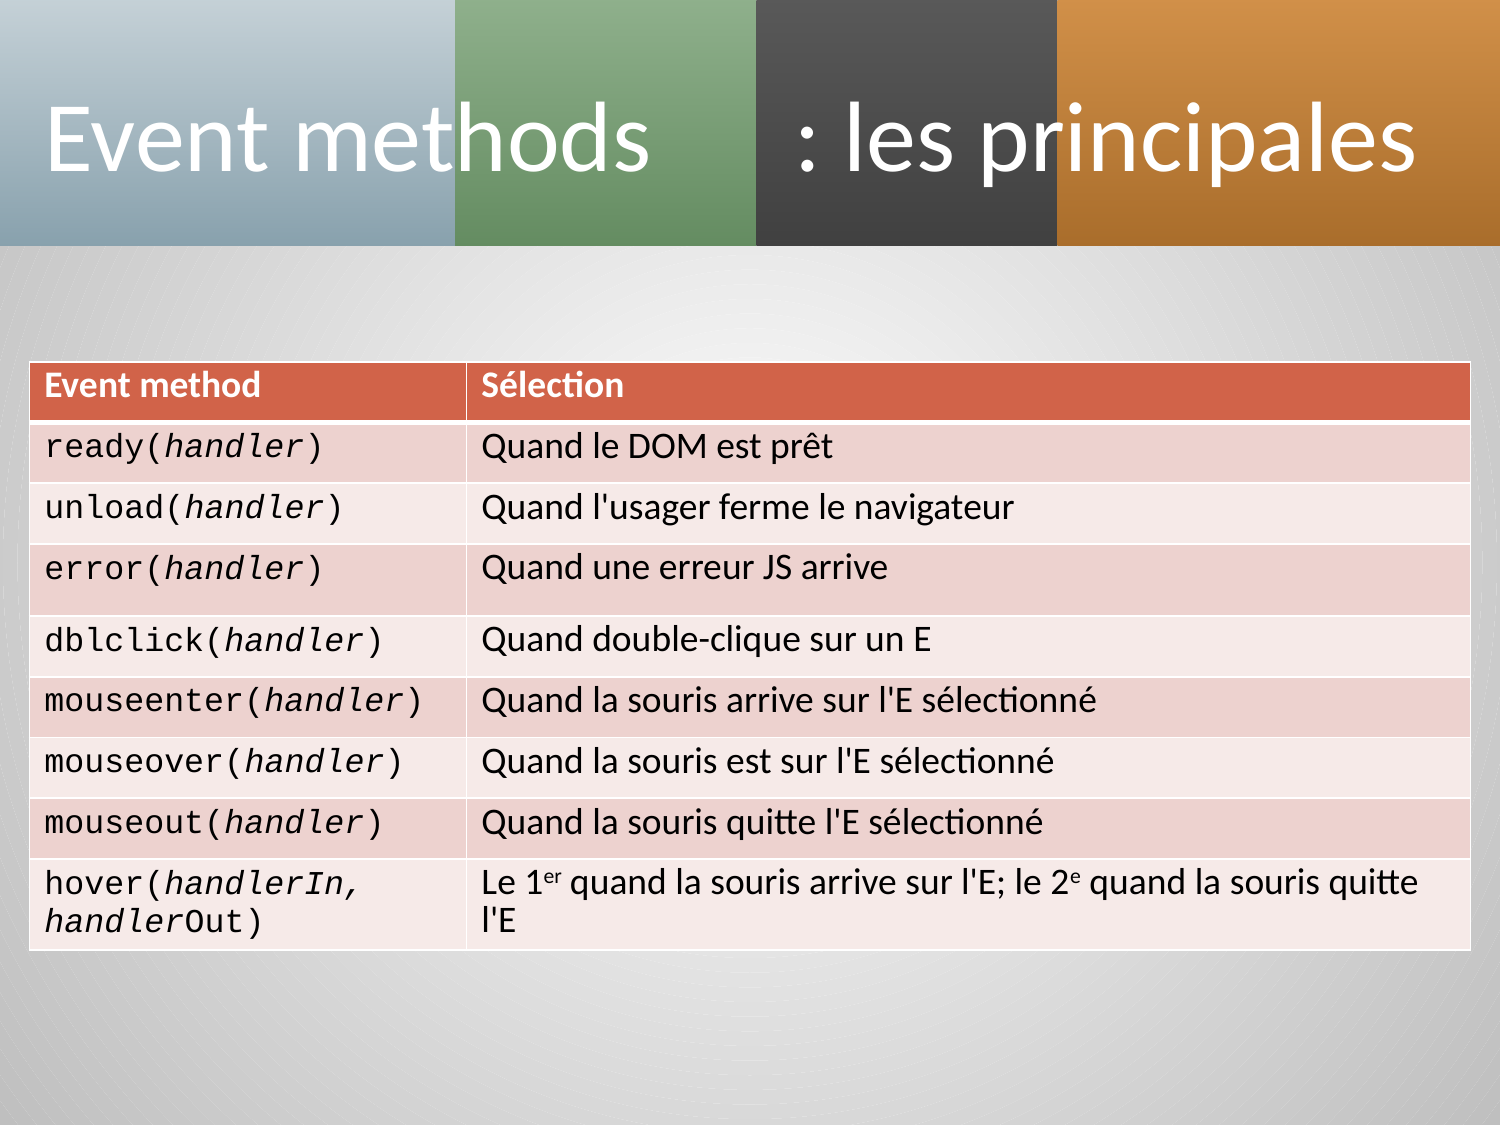

# Event methods	: les principales
| Event method | Sélection |
| --- | --- |
| ready(handler) | Quand le DOM est prêt |
| unload(handler) | Quand l'usager ferme le navigateur |
| error(handler) | Quand une erreur JS arrive |
| dblclick(handler) | Quand double-clique sur un E |
| mouseenter(handler) | Quand la souris arrive sur l'E sélectionné |
| mouseover(handler) | Quand la souris est sur l'E sélectionné |
| mouseout(handler) | Quand la souris quitte l'E sélectionné |
| hover(handlerIn, handlerOut) | Le 1er quand la souris arrive sur l'E; le 2e quand la souris quitte l'E |